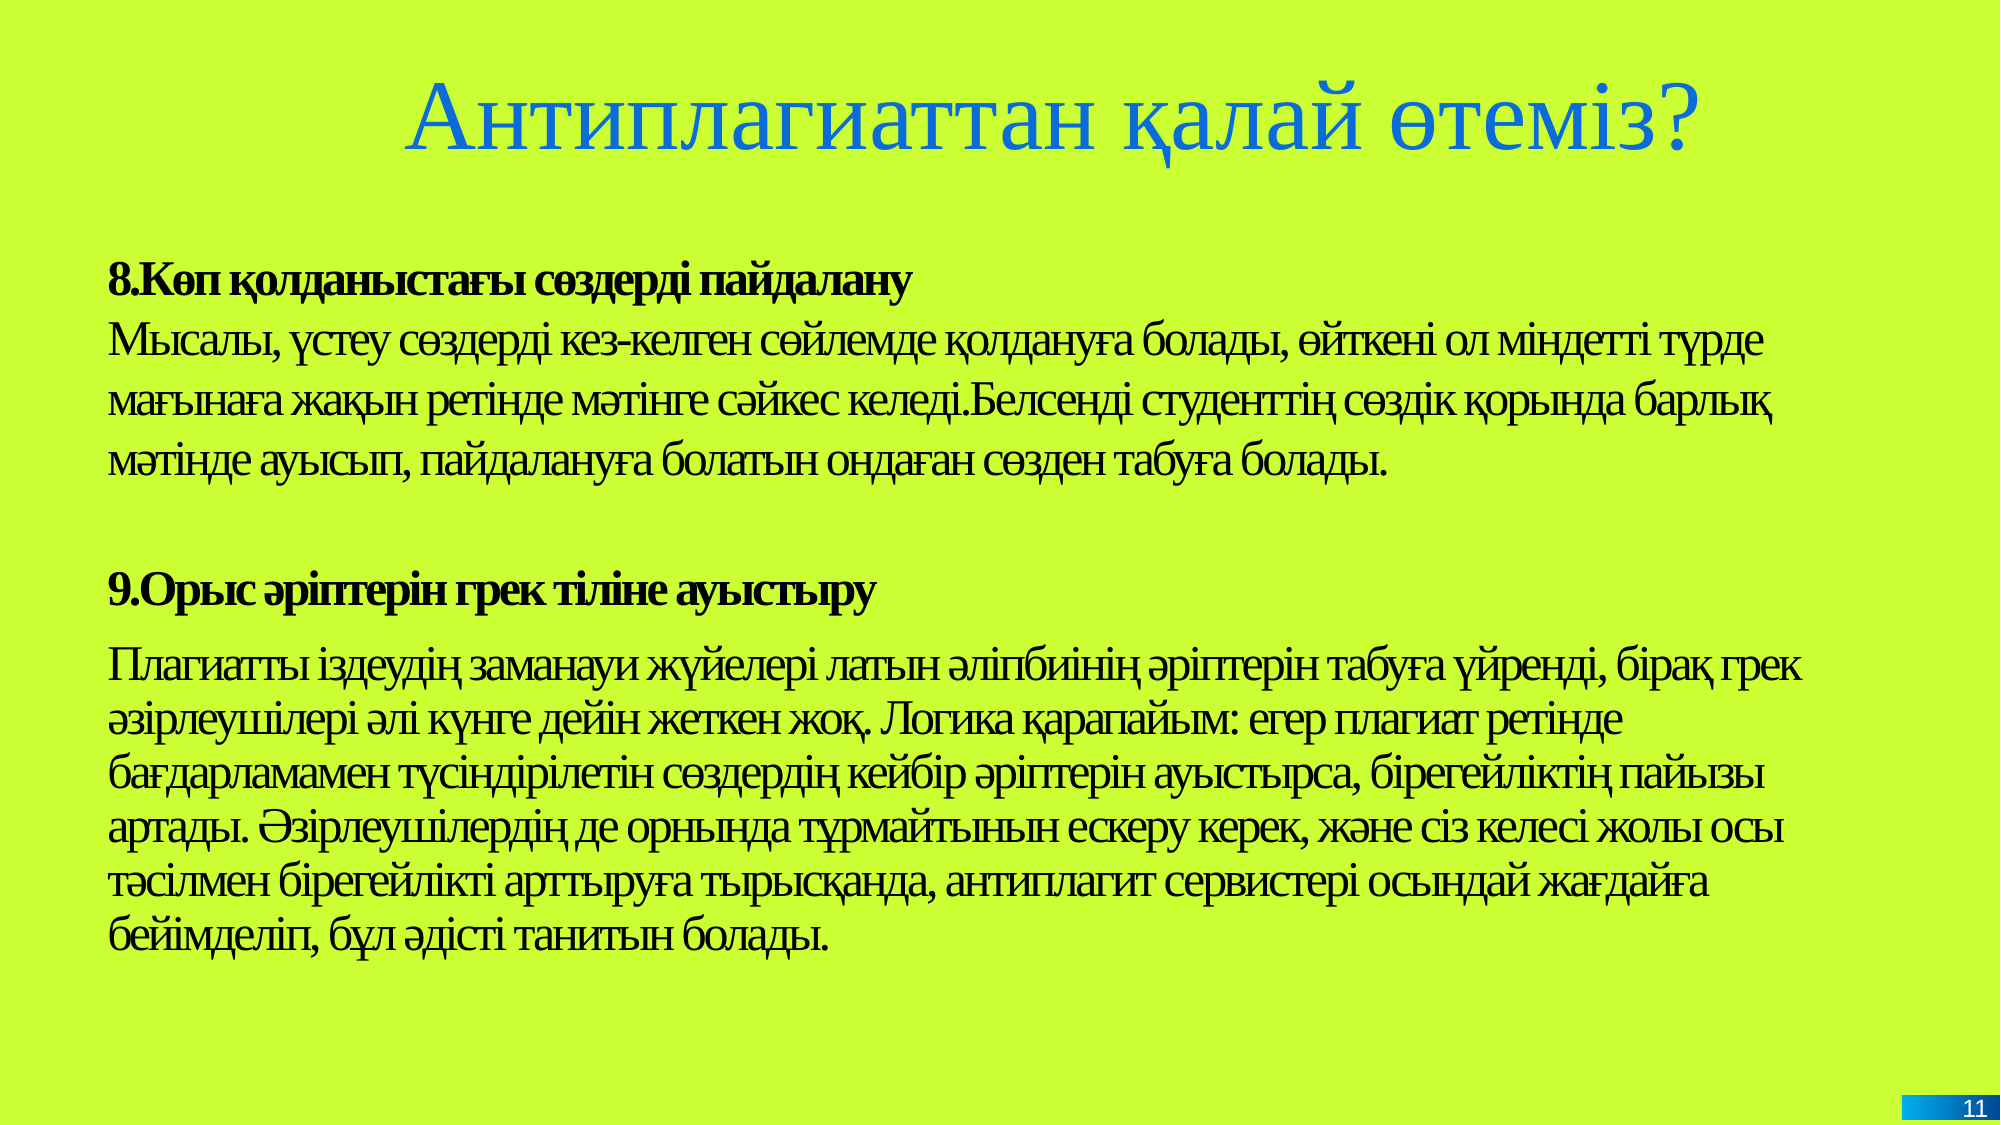

Антиплагиаттан қалай өтеміз?
# 8.Көп қолданыстағы сөздерді пайдалану Мысалы, үстеу сөздерді кез-келген сөйлемде қолдануға болады, өйткені ол міндетті түрде мағынаға жақын ретінде мәтінге сәйкес келеді.Белсенді студенттің сөздік қорында барлық мәтінде ауысып, пайдалануға болатын ондаған сөзден табуға болады.
9.Орыс әріптерін грек тіліне ауыстыру
Плагиатты іздеудің заманауи жүйелері латын әліпбиінің әріптерін табуға үйренді, бірақ грек әзірлеушілері әлі күнге дейін жеткен жоқ. Логика қарапайым: егер плагиат ретінде бағдарламамен түсіндірілетін сөздердің кейбір әріптерін ауыстырса, бірегейліктің пайызы артады. Әзірлеушілердің де орнында тұрмайтынын ескеру керек, және сіз келесі жолы осы тәсілмен бірегейлікті арттыруға тырысқанда, антиплагит сервистері осындай жағдайға бейімделіп, бұл әдісті танитын болады.
11